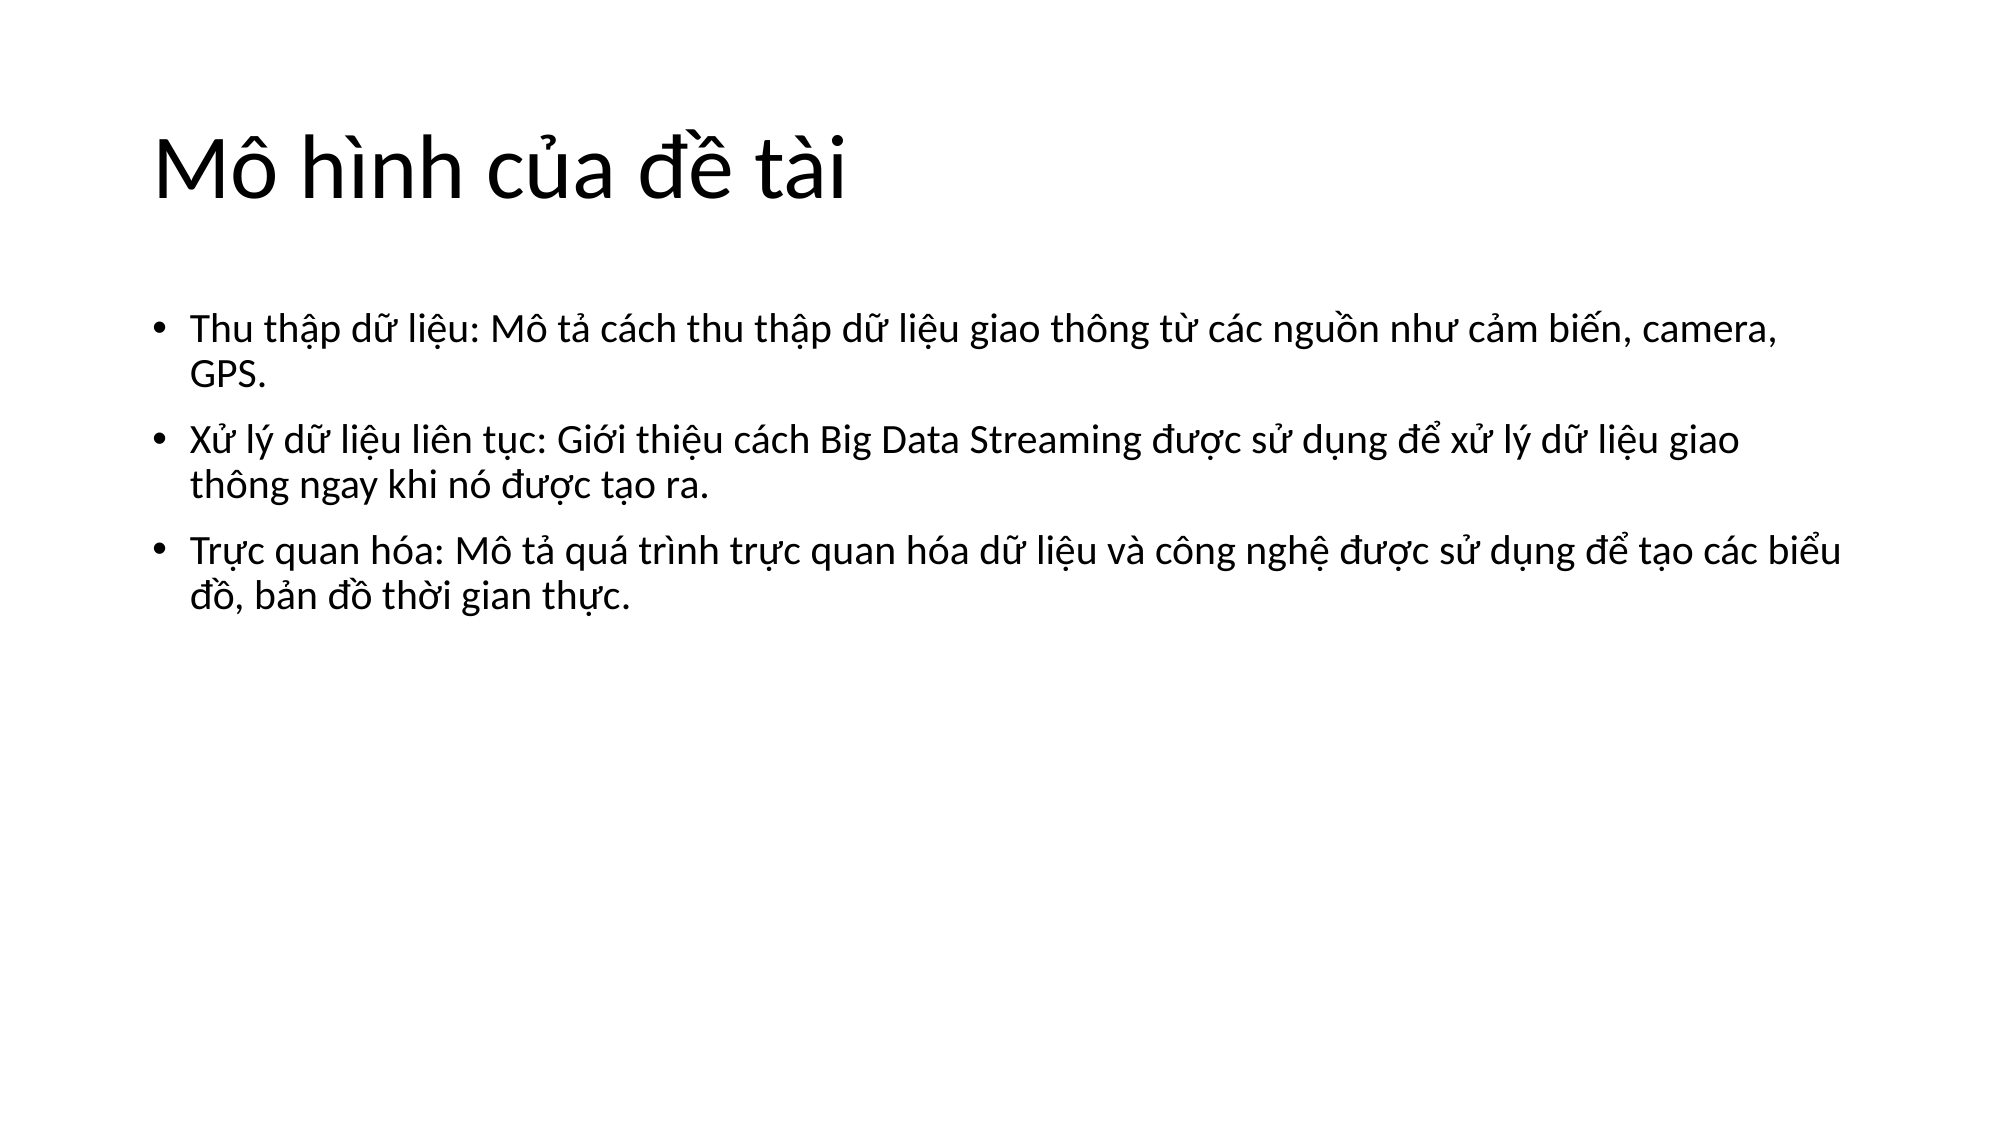

# Mô hình của đề tài
Thu thập dữ liệu: Mô tả cách thu thập dữ liệu giao thông từ các nguồn như cảm biến, camera, GPS.
Xử lý dữ liệu liên tục: Giới thiệu cách Big Data Streaming được sử dụng để xử lý dữ liệu giao thông ngay khi nó được tạo ra.
Trực quan hóa: Mô tả quá trình trực quan hóa dữ liệu và công nghệ được sử dụng để tạo các biểu đồ, bản đồ thời gian thực.